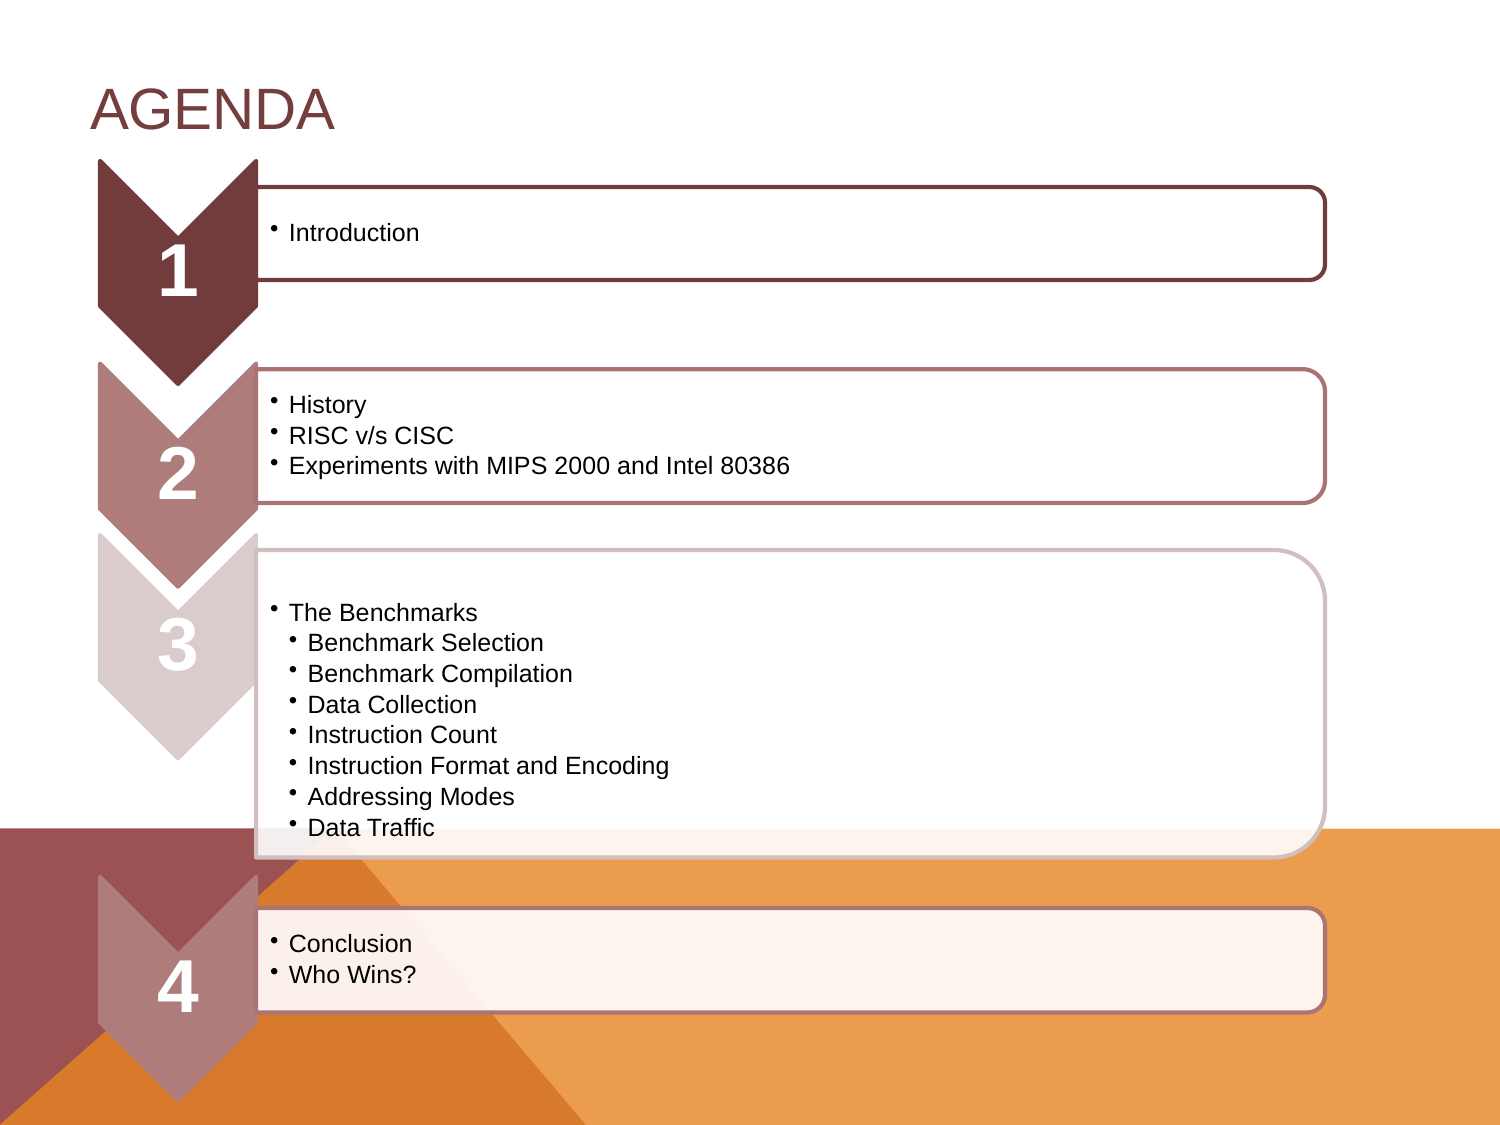

# Agenda
1
Introduction
2
History
RISC v/s CISC
Experiments with MIPS 2000 and Intel 80386
3

The Benchmarks
Benchmark Selection
Benchmark Compilation
Data Collection
Instruction Count
Instruction Format and Encoding
Addressing Modes
Data Traffic
4
Conclusion
Who Wins?